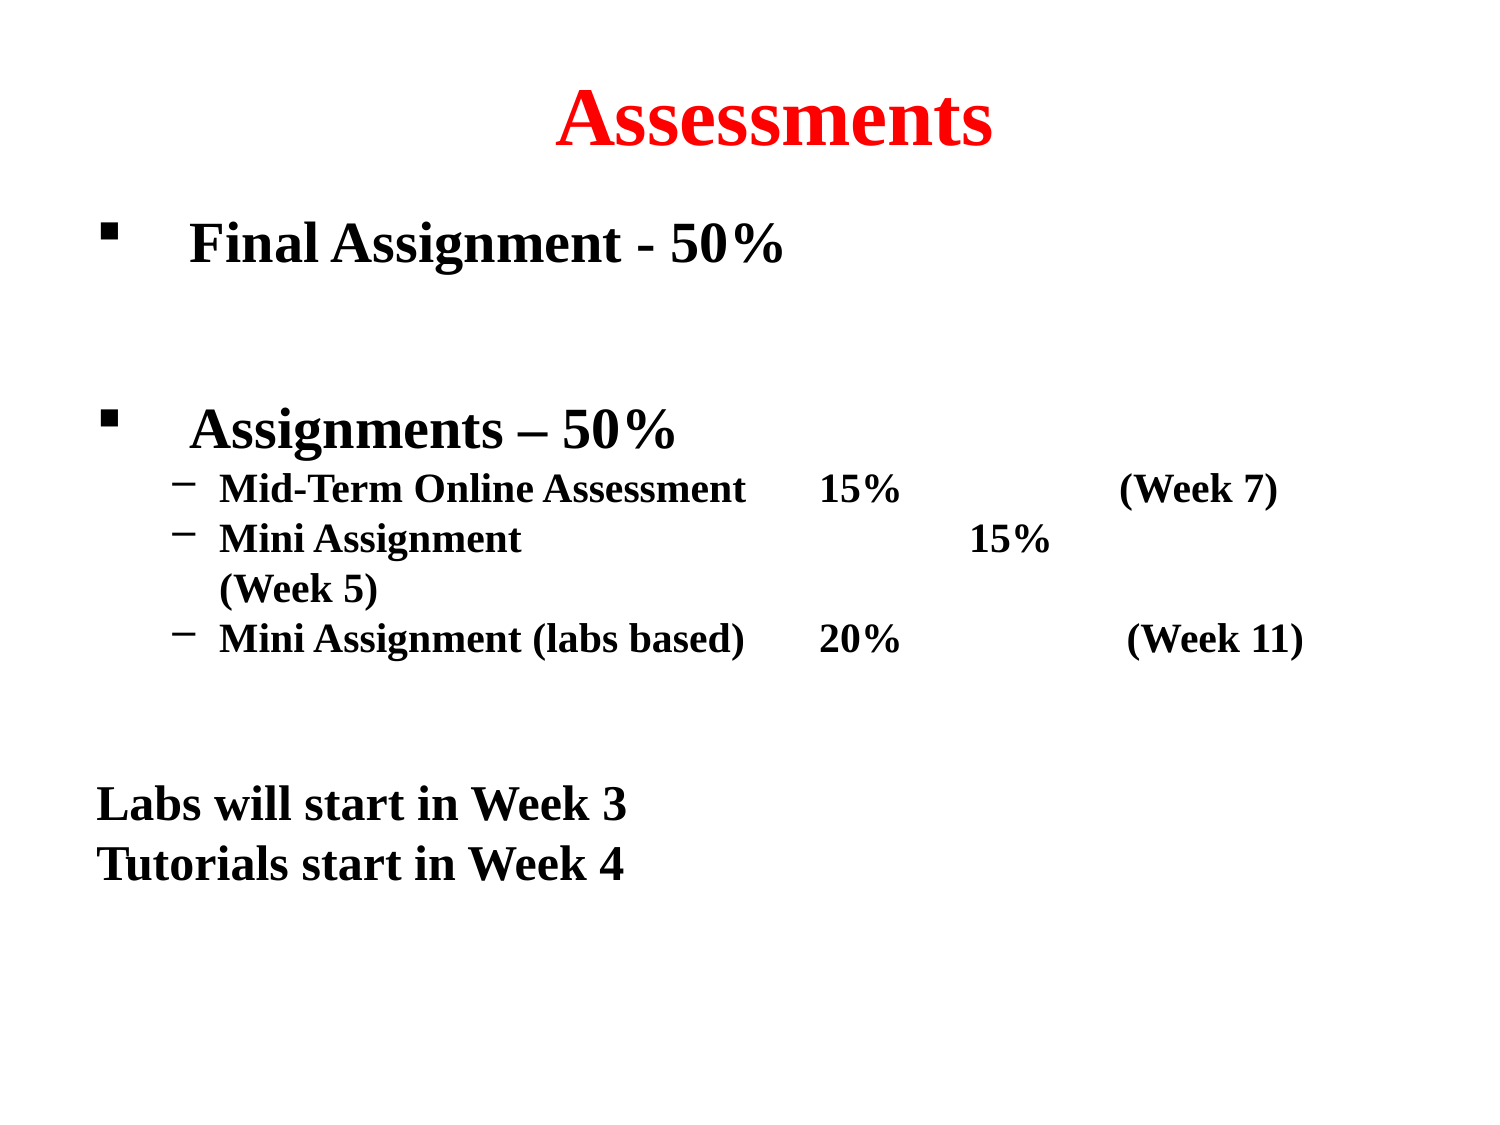

Assessments
Final Assignment - 50%
Assignments – 50%
Mid-Term Online Assessment 	15%	              	(Week 7)
Mini Assignment  			15%	               (Week 5)
Mini Assignment (labs based)	20%	               (Week 11)

Labs will start in Week 3
Tutorials start in Week 4